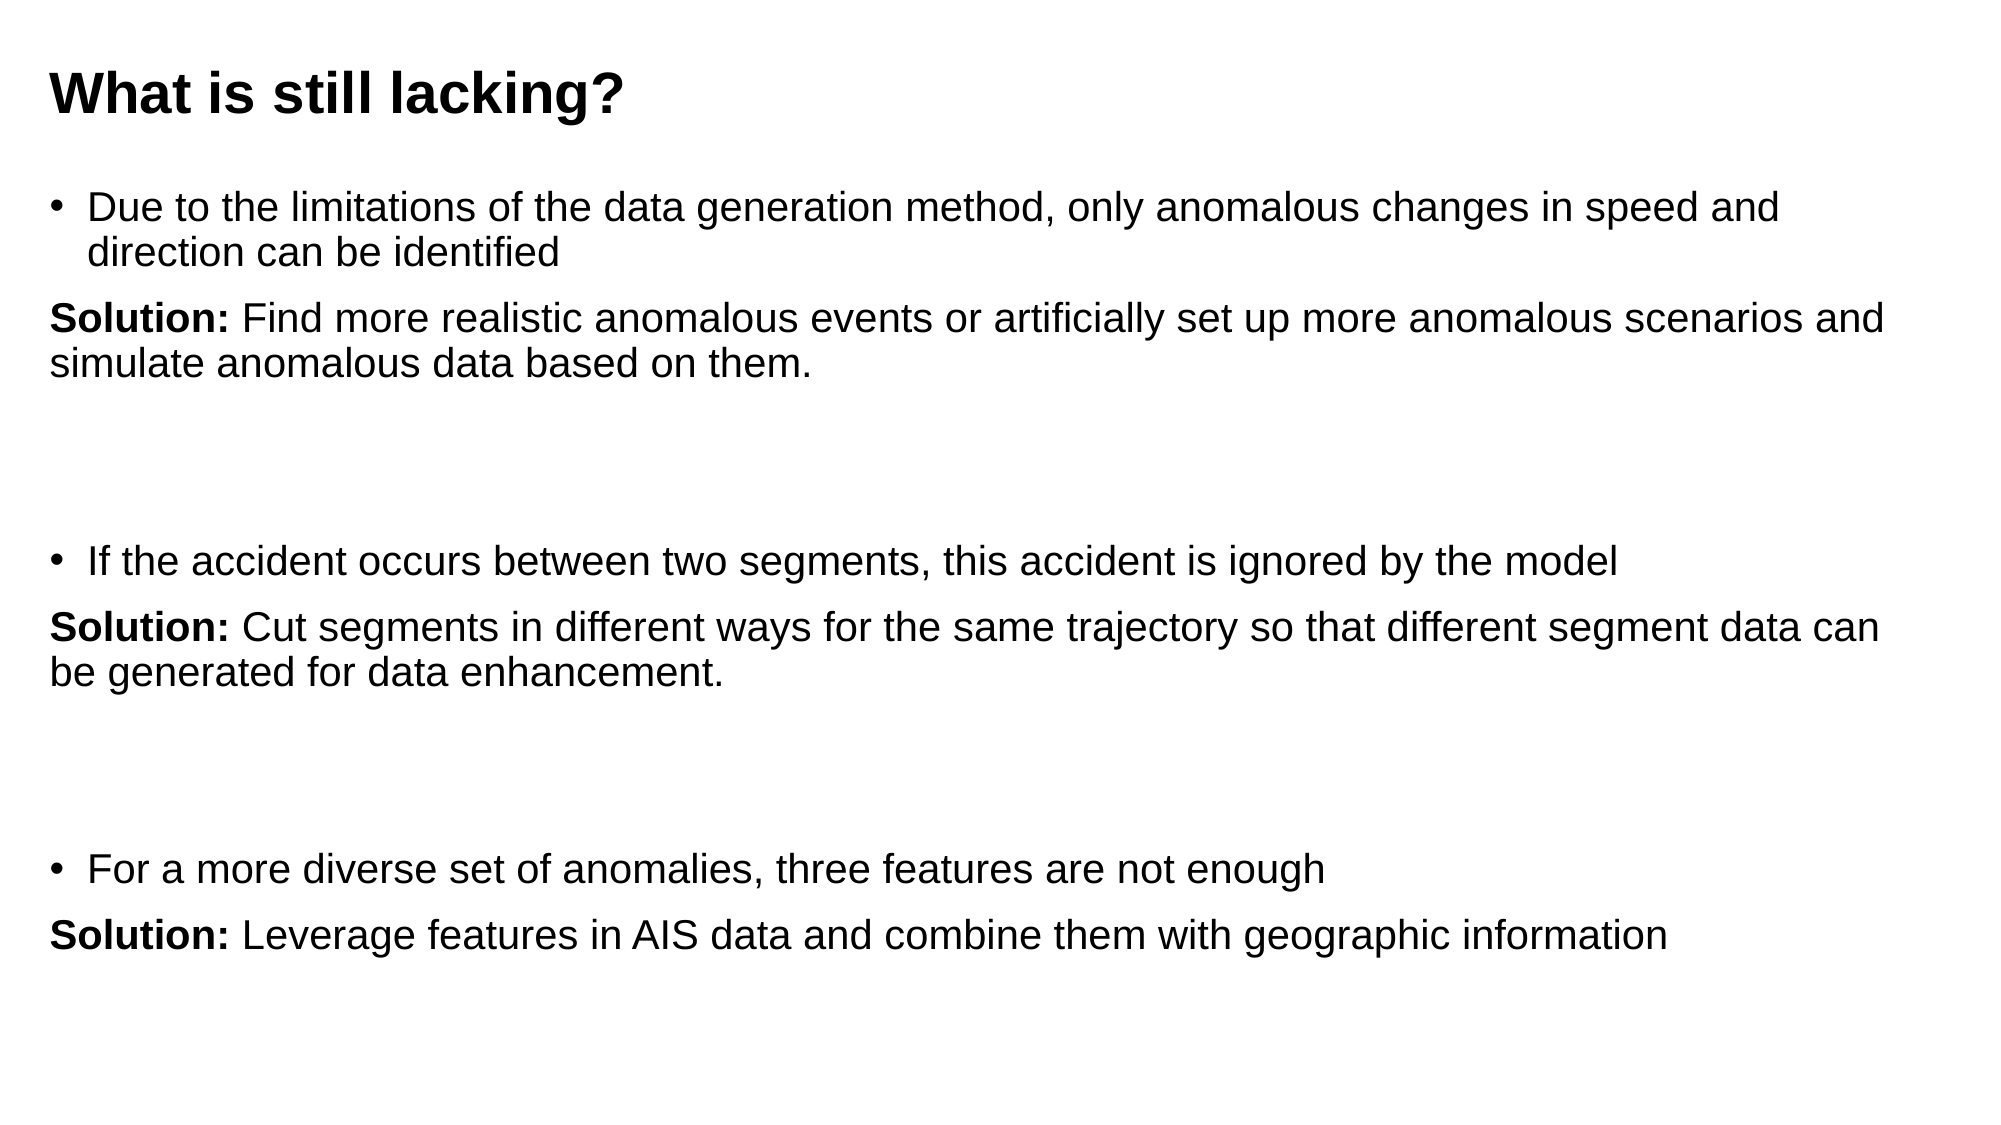

What is still lacking?
Due to the limitations of the data generation method, only anomalous changes in speed and direction can be identified
Solution: Find more realistic anomalous events or artificially set up more anomalous scenarios and simulate anomalous data based on them.

If the accident occurs between two segments, this accident is ignored by the model
Solution: Cut segments in different ways for the same trajectory so that different segment data can be generated for data enhancement.

For a more diverse set of anomalies, three features are not enough
Solution: Leverage features in AIS data and combine them with geographic information